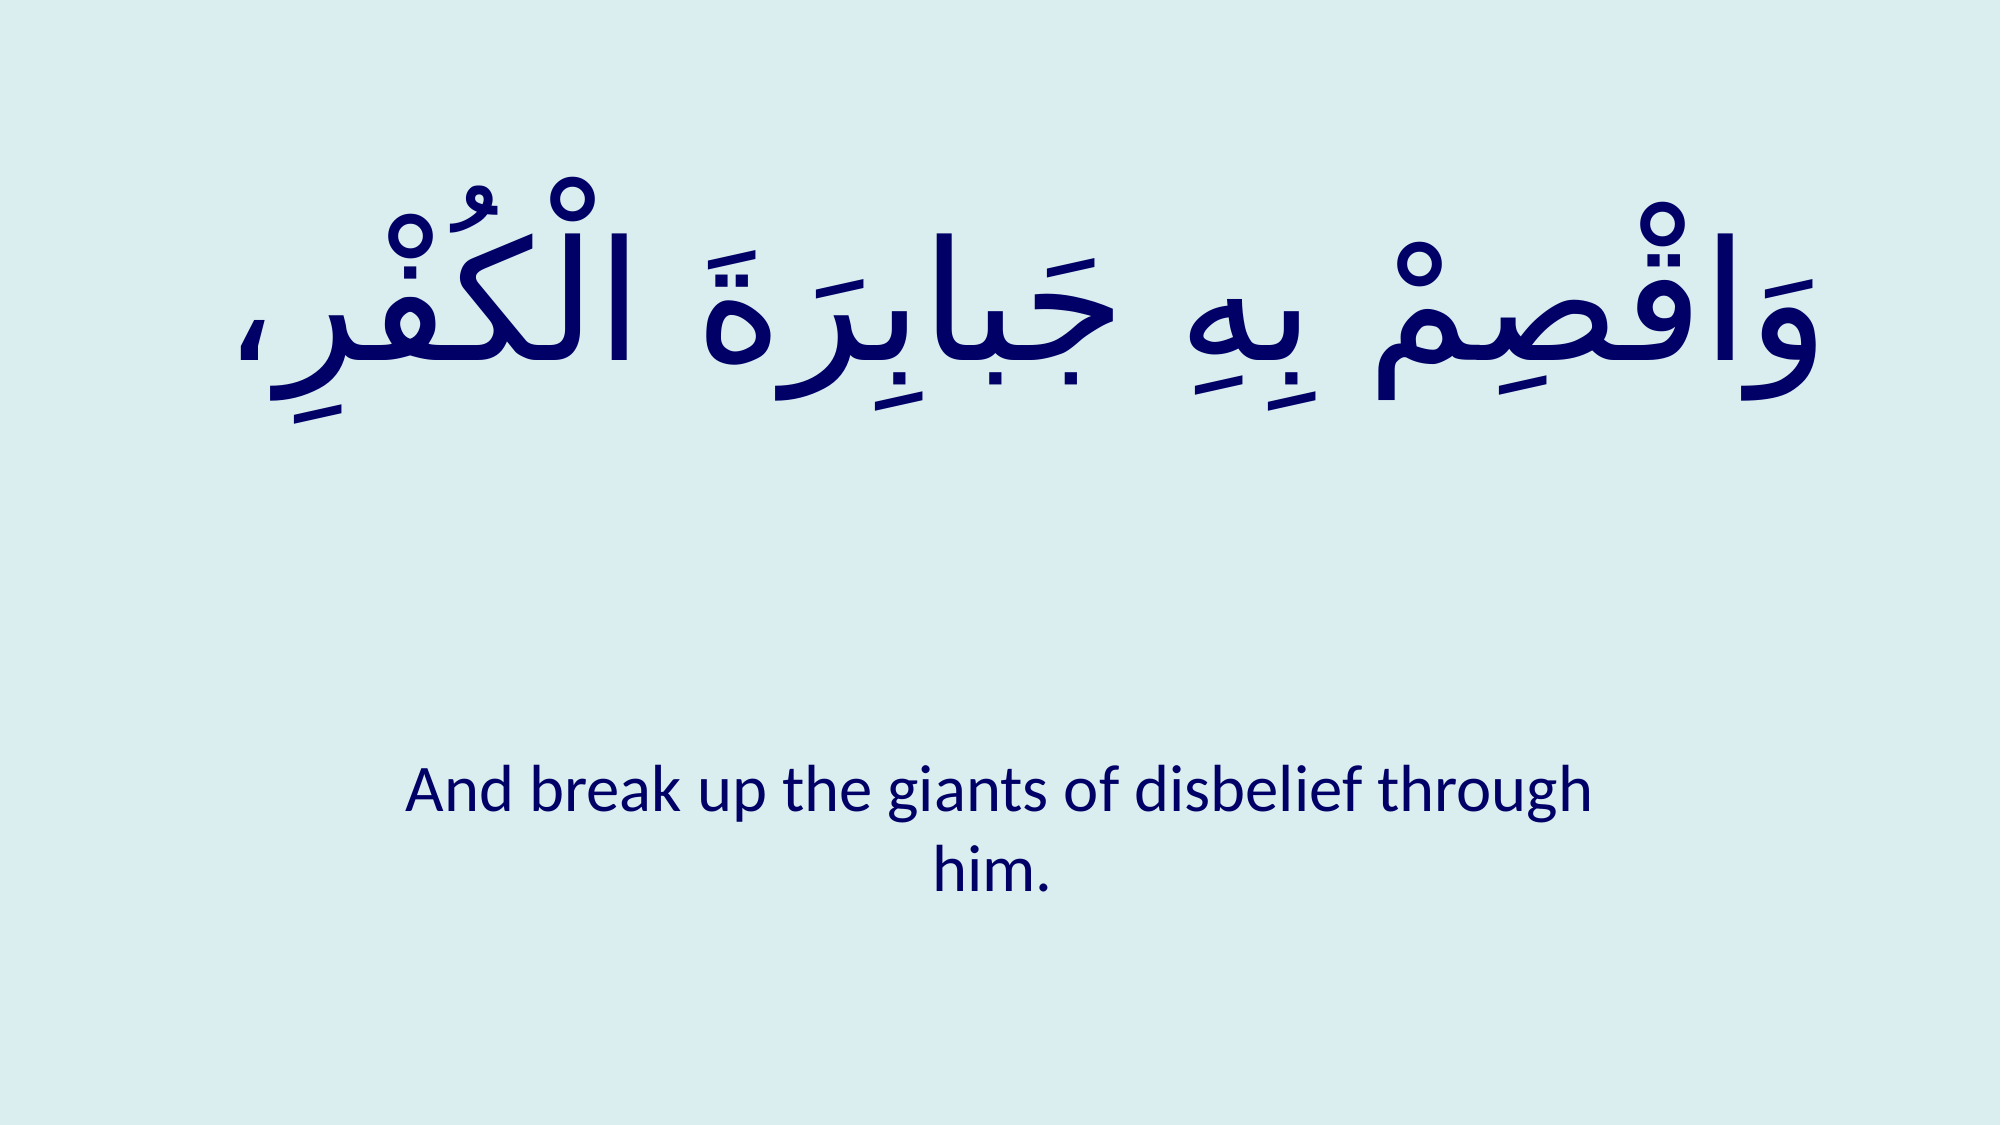

# وَاقْصِمْ بِهِ جَبابِرَةَ الْكُفْرِ،
And break up the giants of disbelief through him.